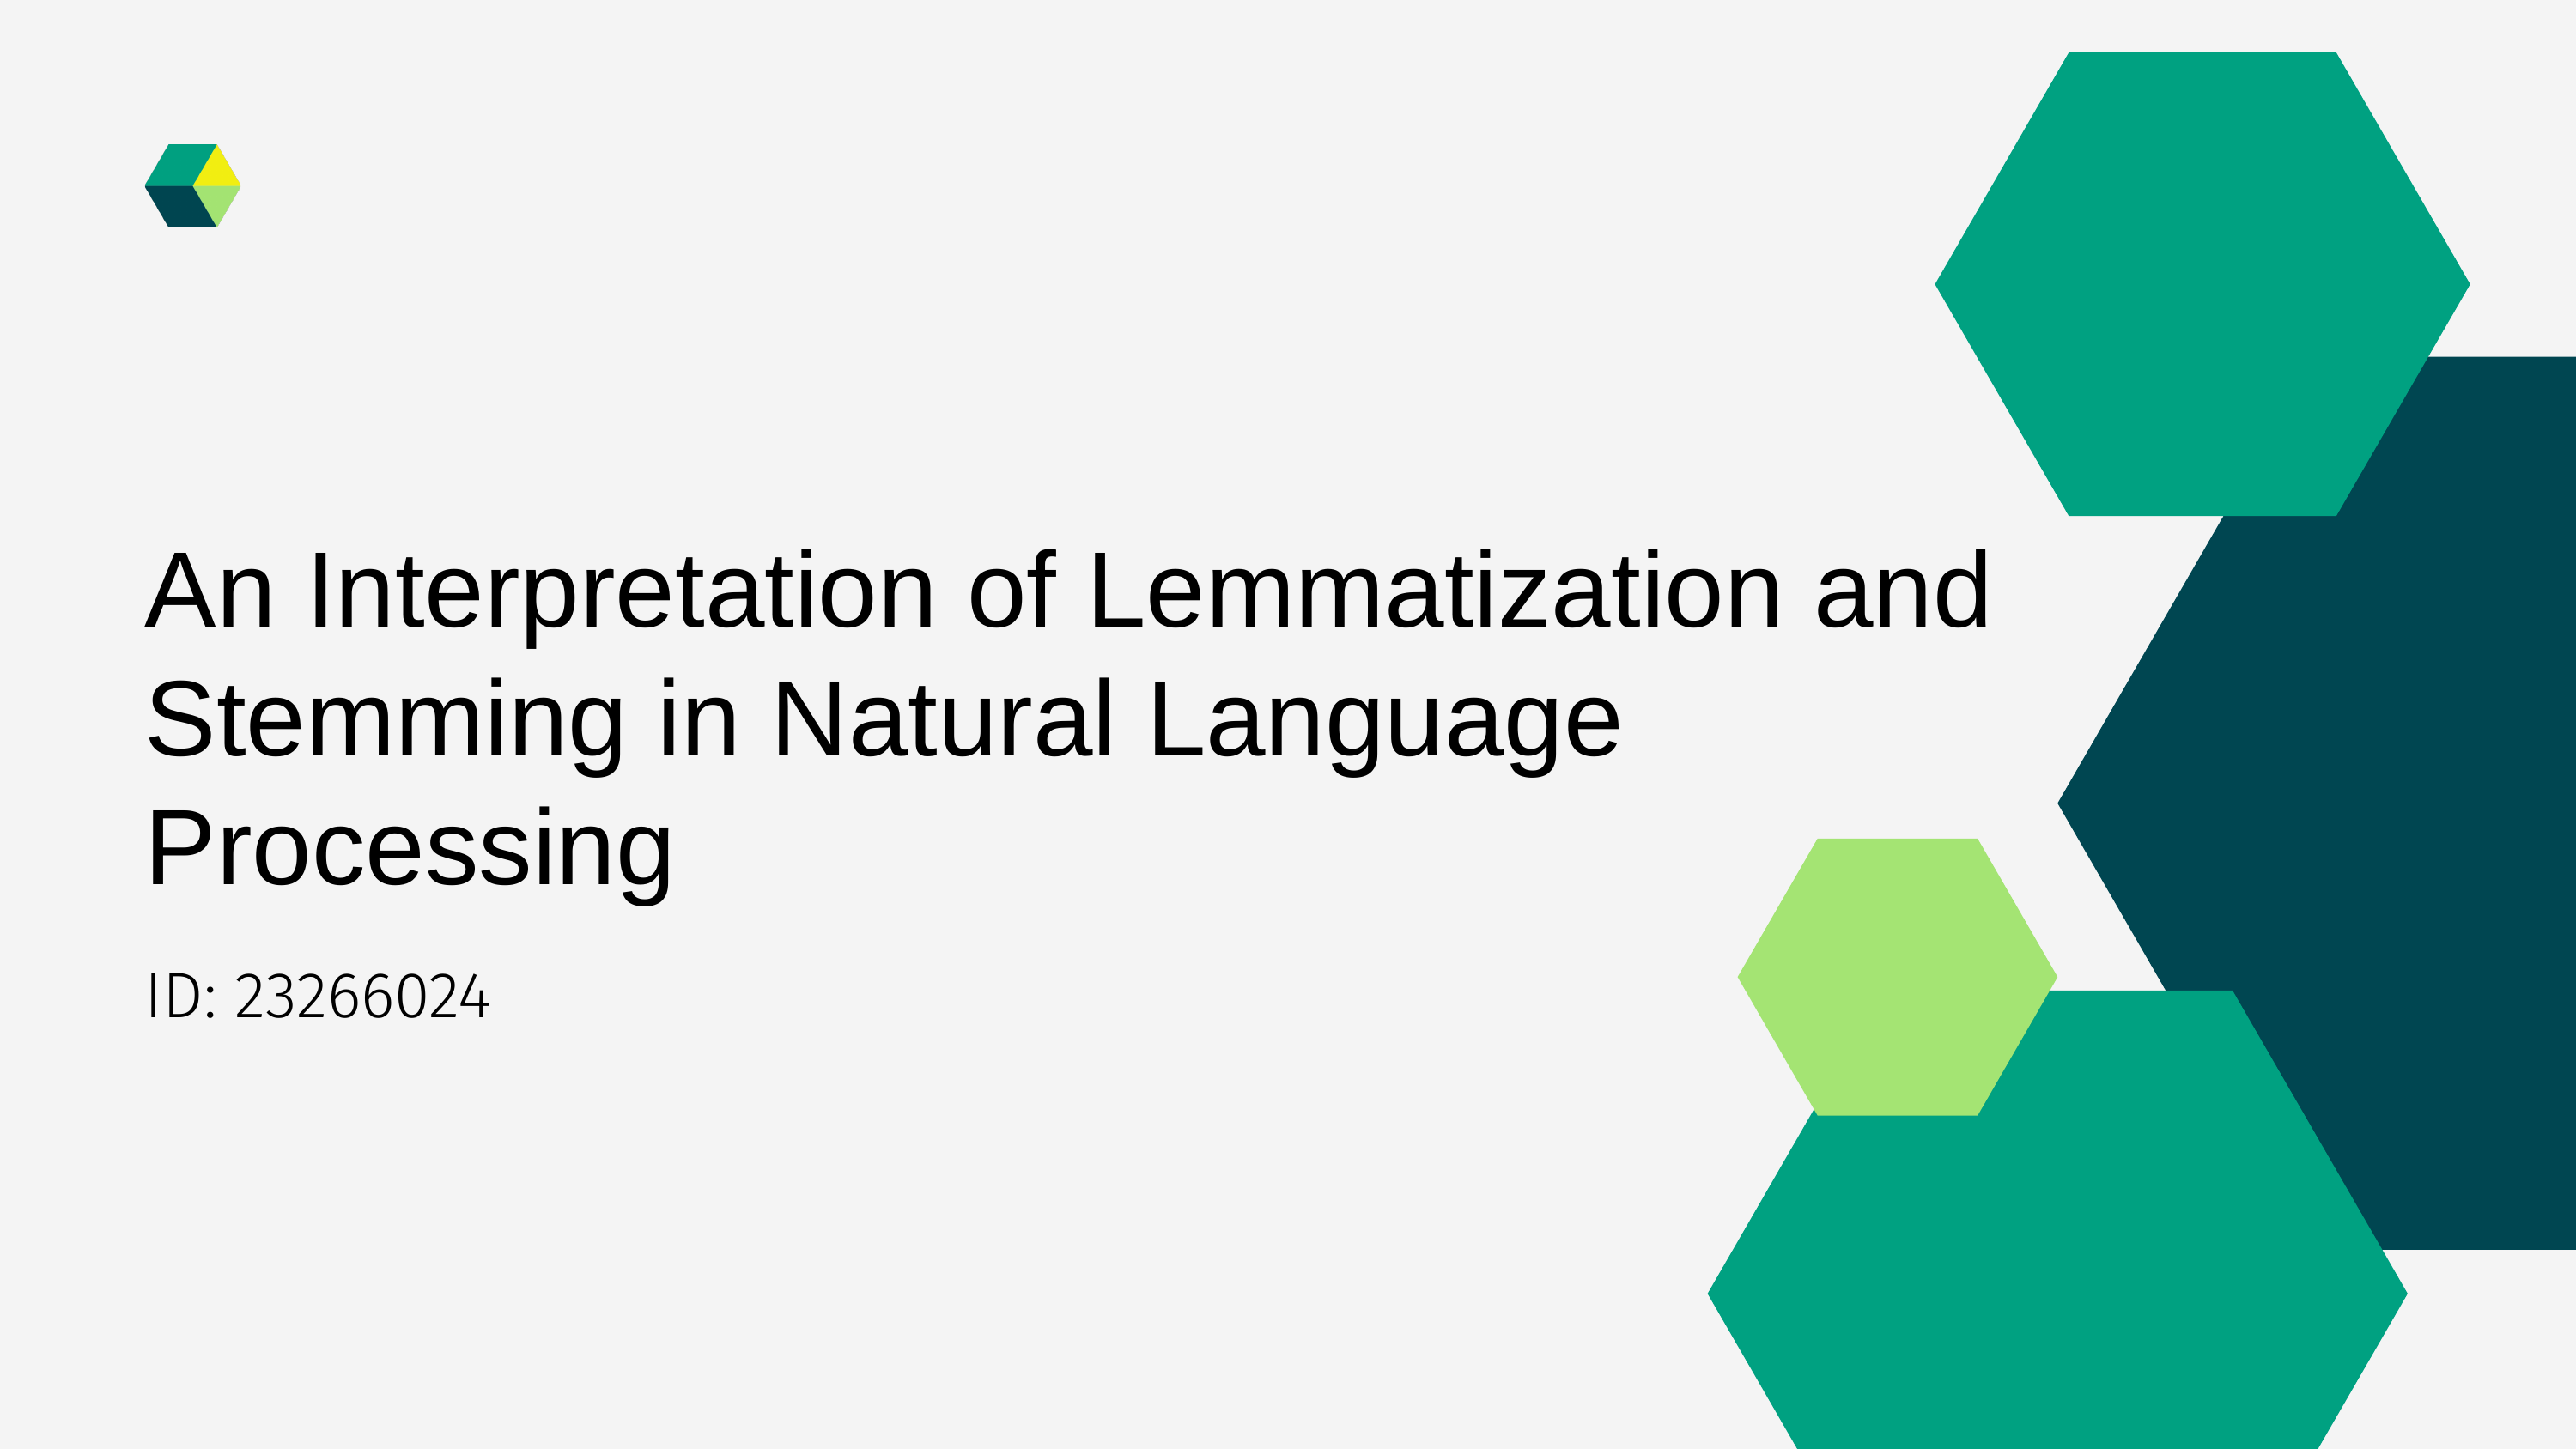

An Interpretation of Lemmatization and Stemming in Natural Language Processing
ID: 23266024